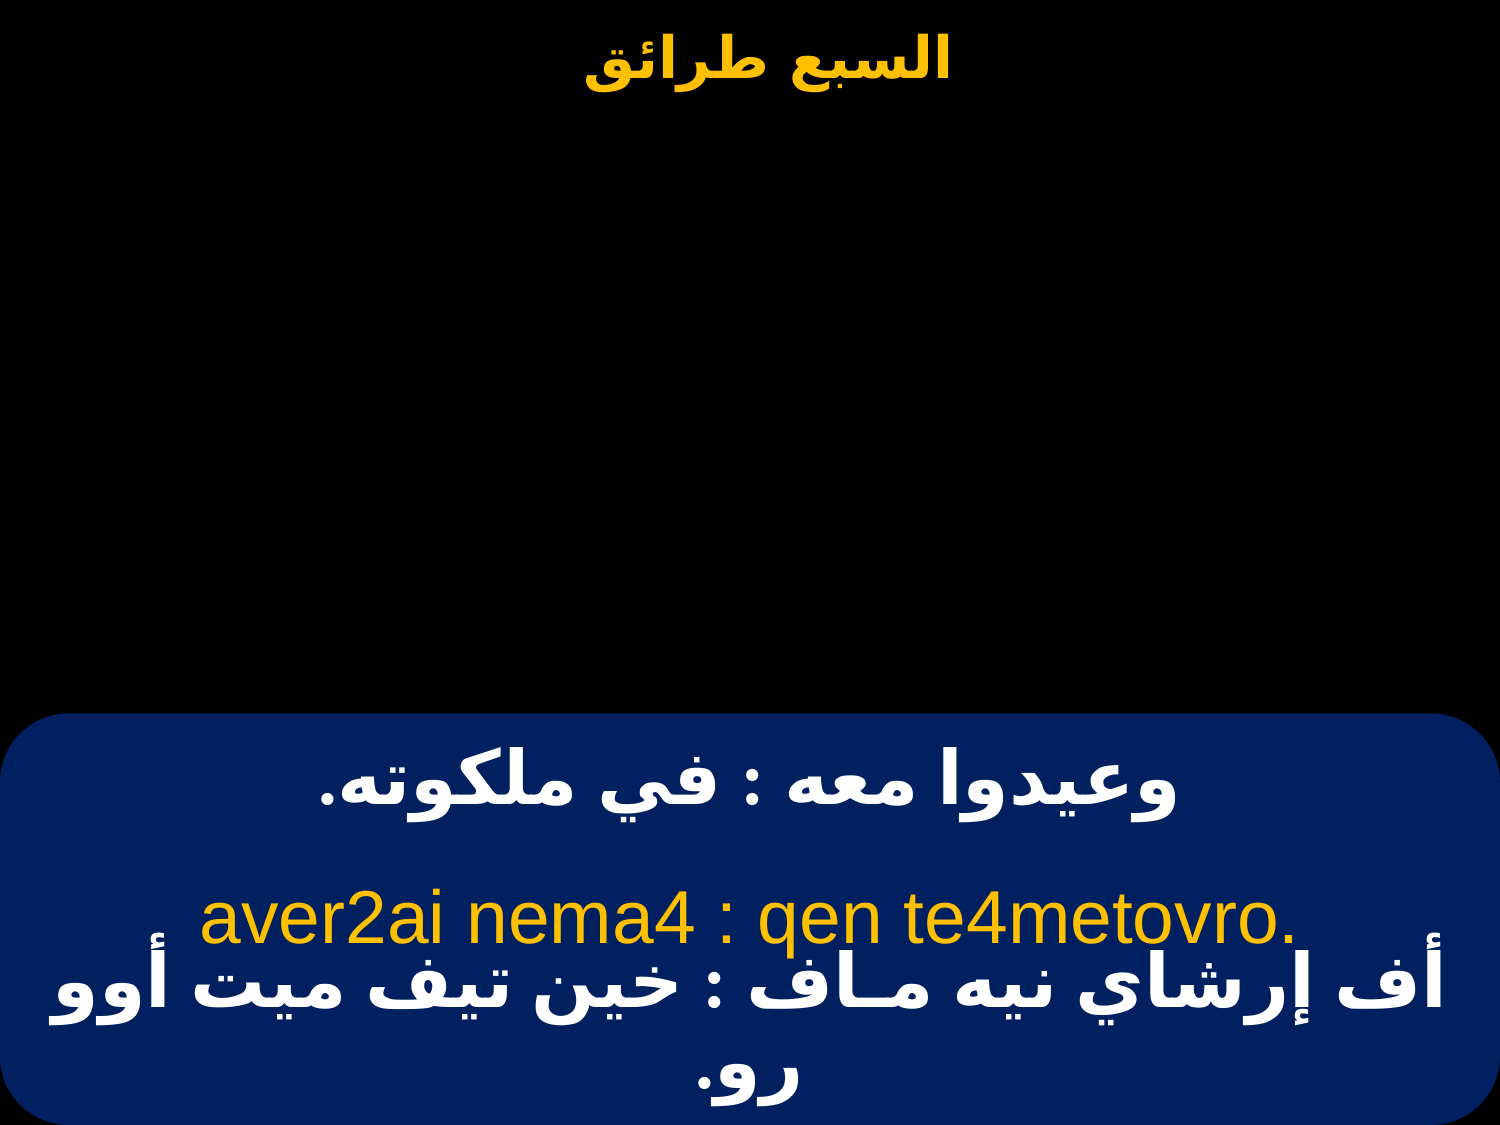

# وعيدوا معه : في ملكوته.
aver2ai nema4 : qen te4metovro.
أف إرشاي نيه مـاف : خين تيف ميت أوو رو.